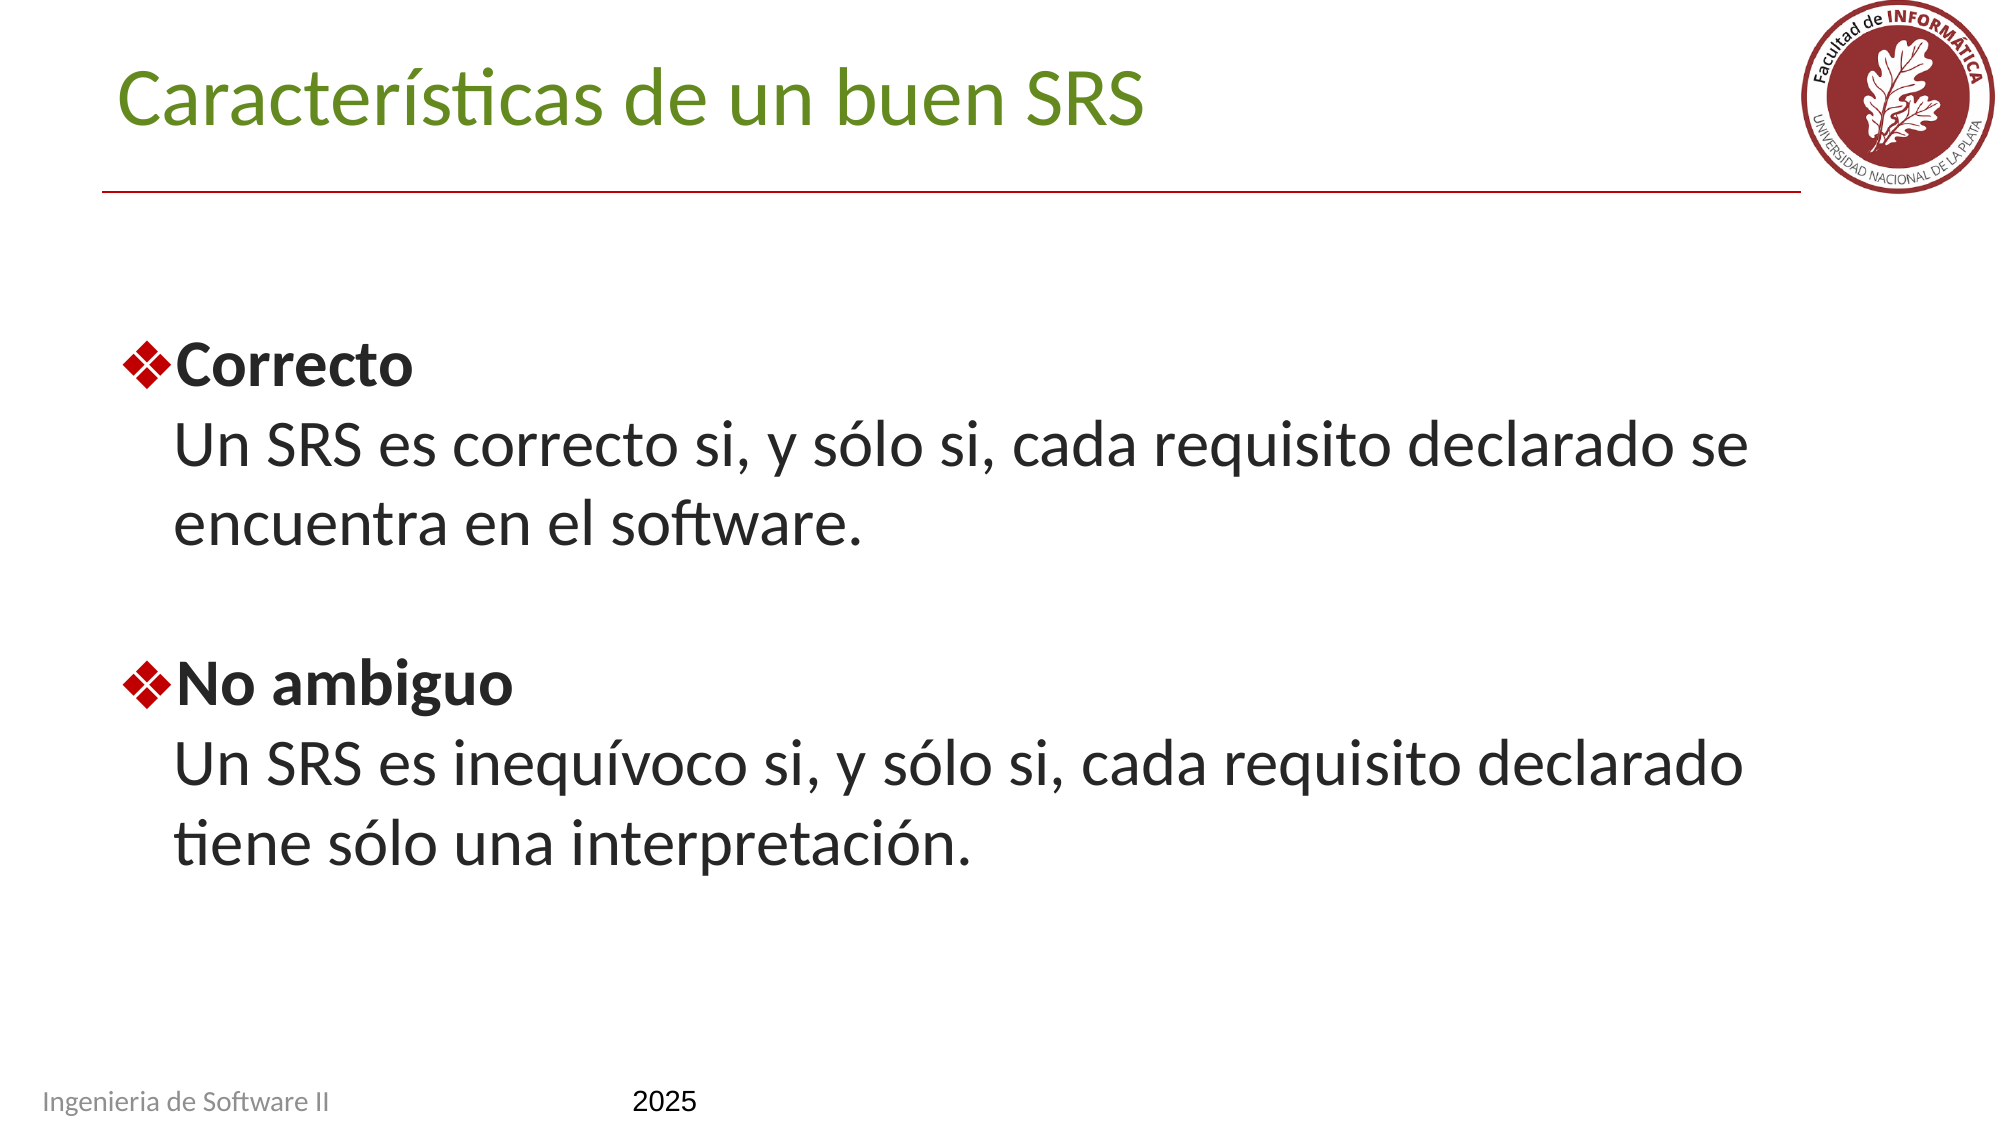

Características de un buen SRS
Correcto
Un SRS es correcto si, y sólo si, cada requisito declarado se encuentra en el software.

No ambiguo
Un SRS es inequívoco si, y sólo si, cada requisito declarado tiene sólo una interpretación.